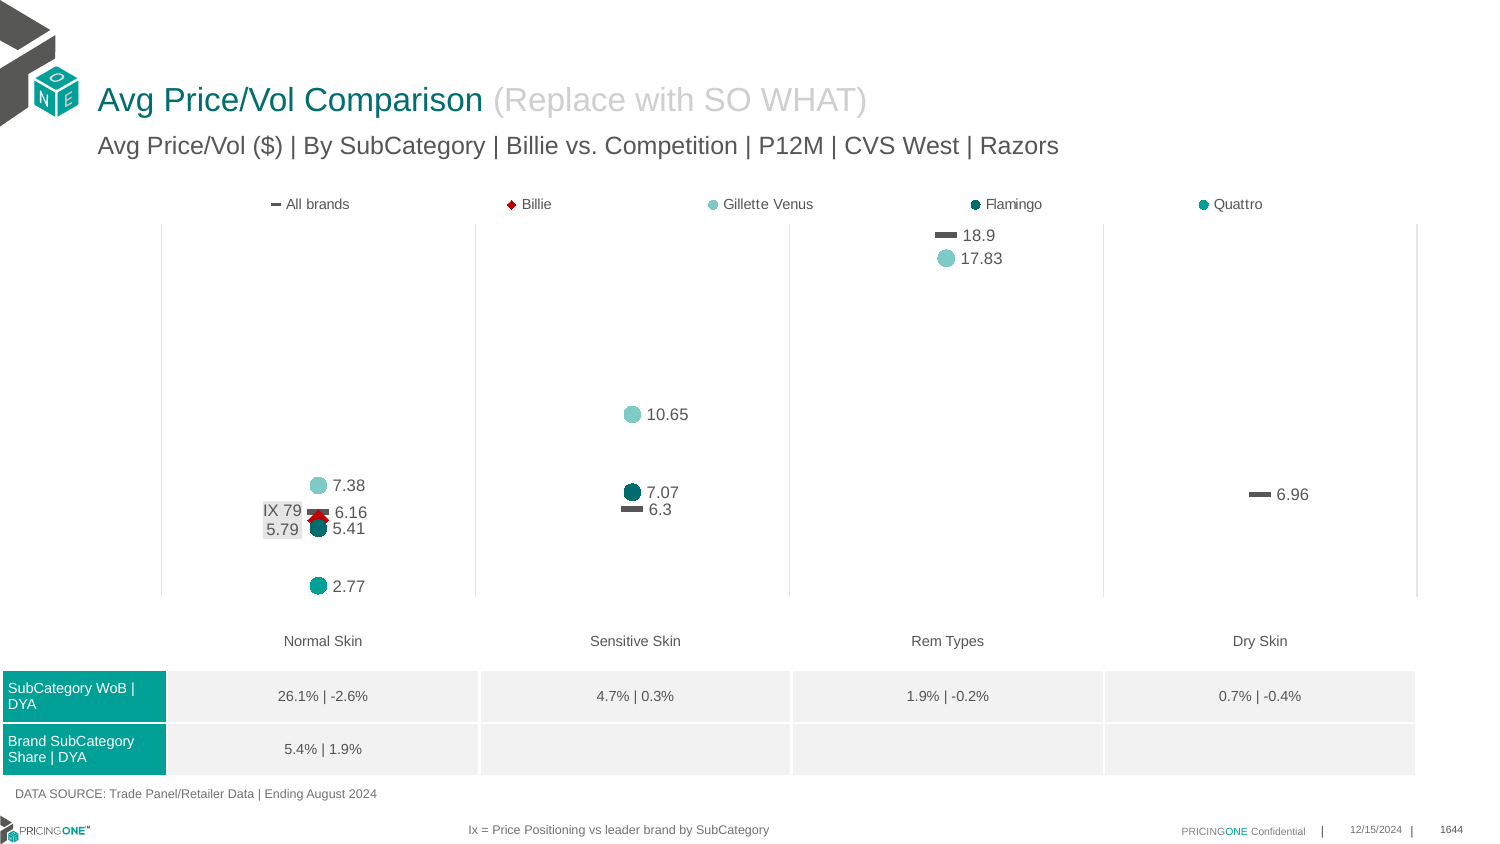

# Avg Price/Vol Comparison (Replace with SO WHAT)
Avg Price/Vol ($) | By SubCategory | Billie vs. Competition | P12M | CVS West | Razors

### Chart

| Category | All brands | Billie | Gillette Venus | Flamingo | Quattro |
|---|---|---|---|---|---|
| IX 79 | 6.16 | 5.79 | 7.38 | 5.41 | 2.77 |
| None | 6.3 | None | 10.65 | 7.07 | None |
| None | 18.9 | None | 17.83 | None | None |
| None | 6.96 | None | None | None | None |
|  | Normal Skin | Sensitive Skin | Rem Types | Dry Skin |
| --- | --- | --- | --- | --- |
| SubCategory WoB | DYA | 26.1% | -2.6% | 4.7% | 0.3% | 1.9% | -0.2% | 0.7% | -0.4% |
| Brand SubCategory Share | DYA | 5.4% | 1.9% |  |  |  |
DATA SOURCE: Trade Panel/Retailer Data | Ending August 2024
Ix = Price Positioning vs leader brand by SubCategory
12/15/2024
1644